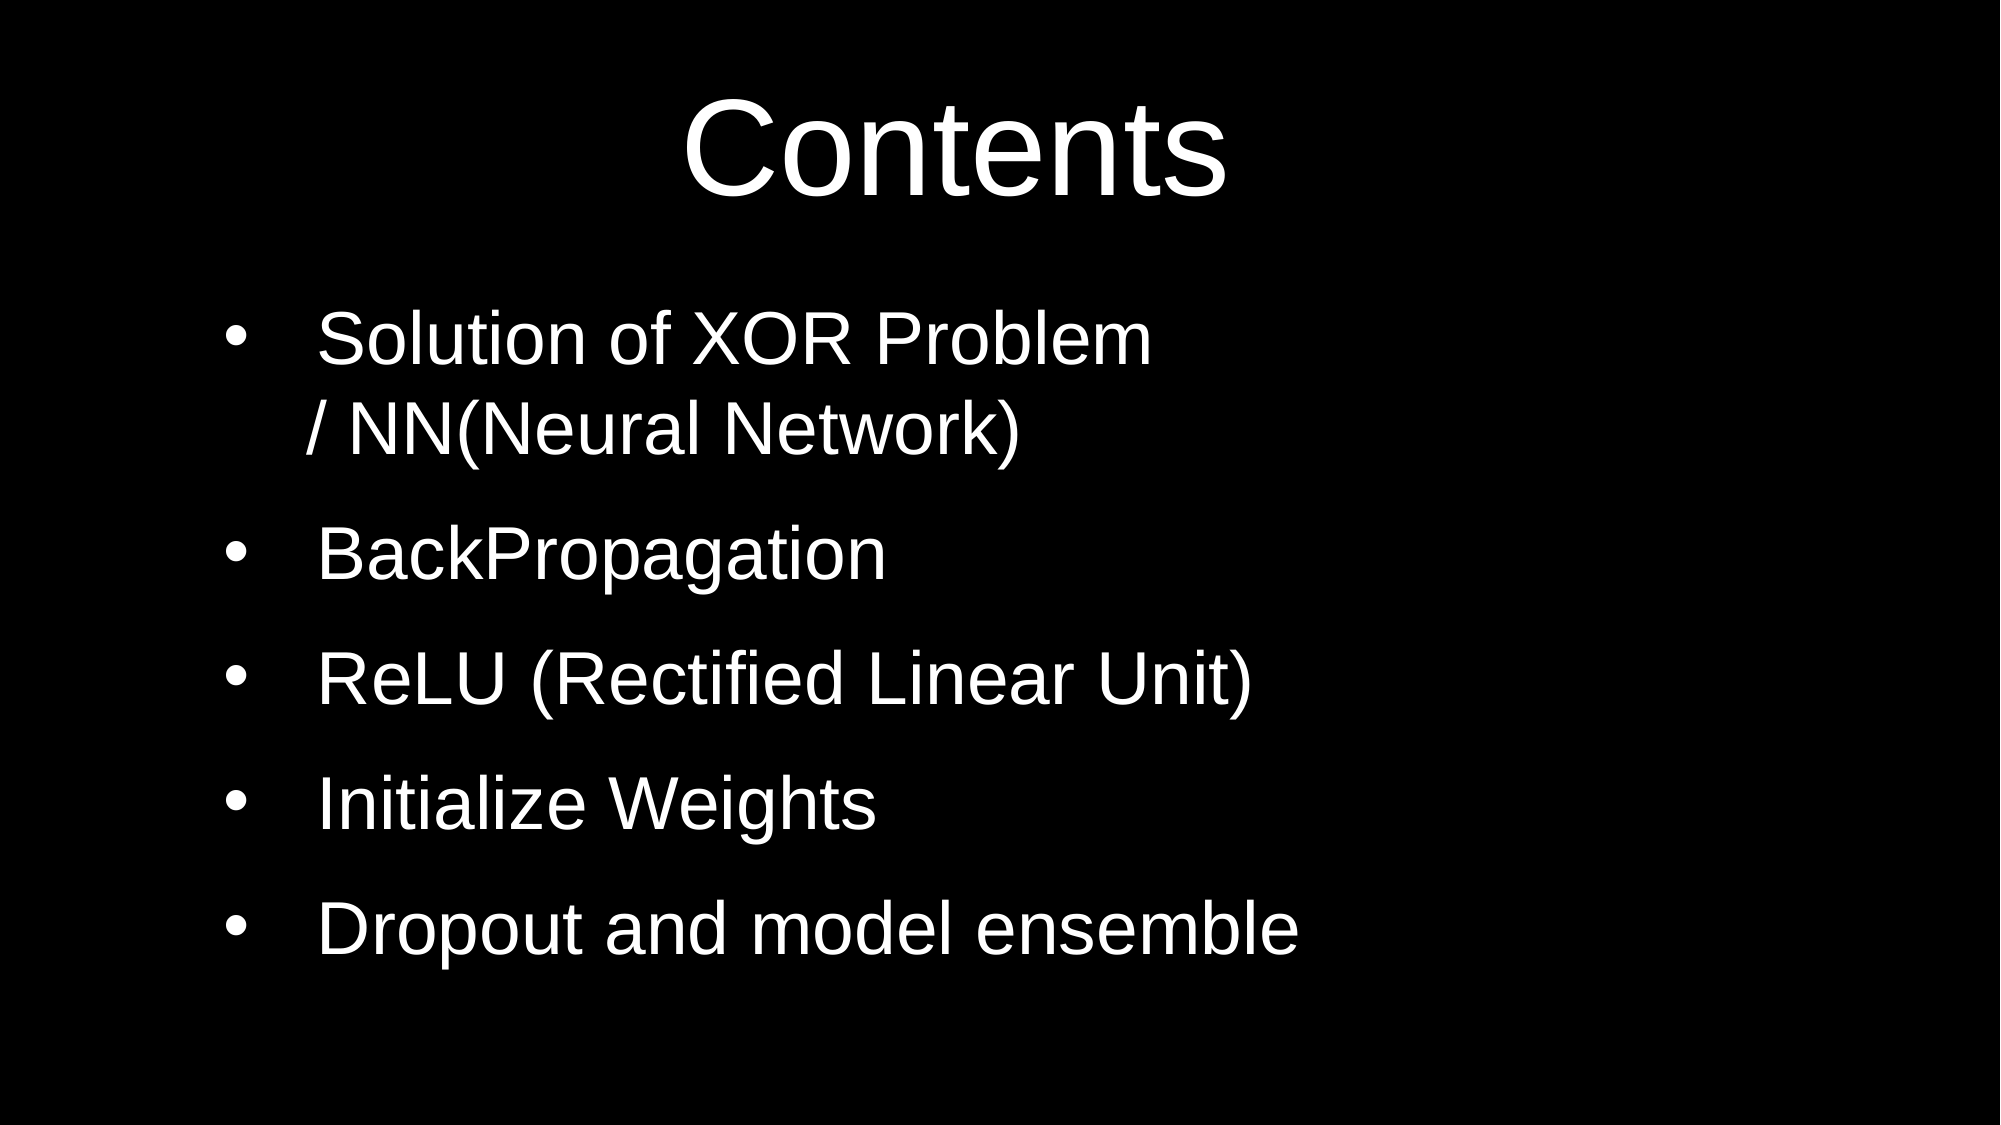

Contents
Solution of XOR Problem
    / NN(Neural Network)
BackPropagation
ReLU (Rectified Linear Unit)
Initialize Weights
Dropout and model ensemble